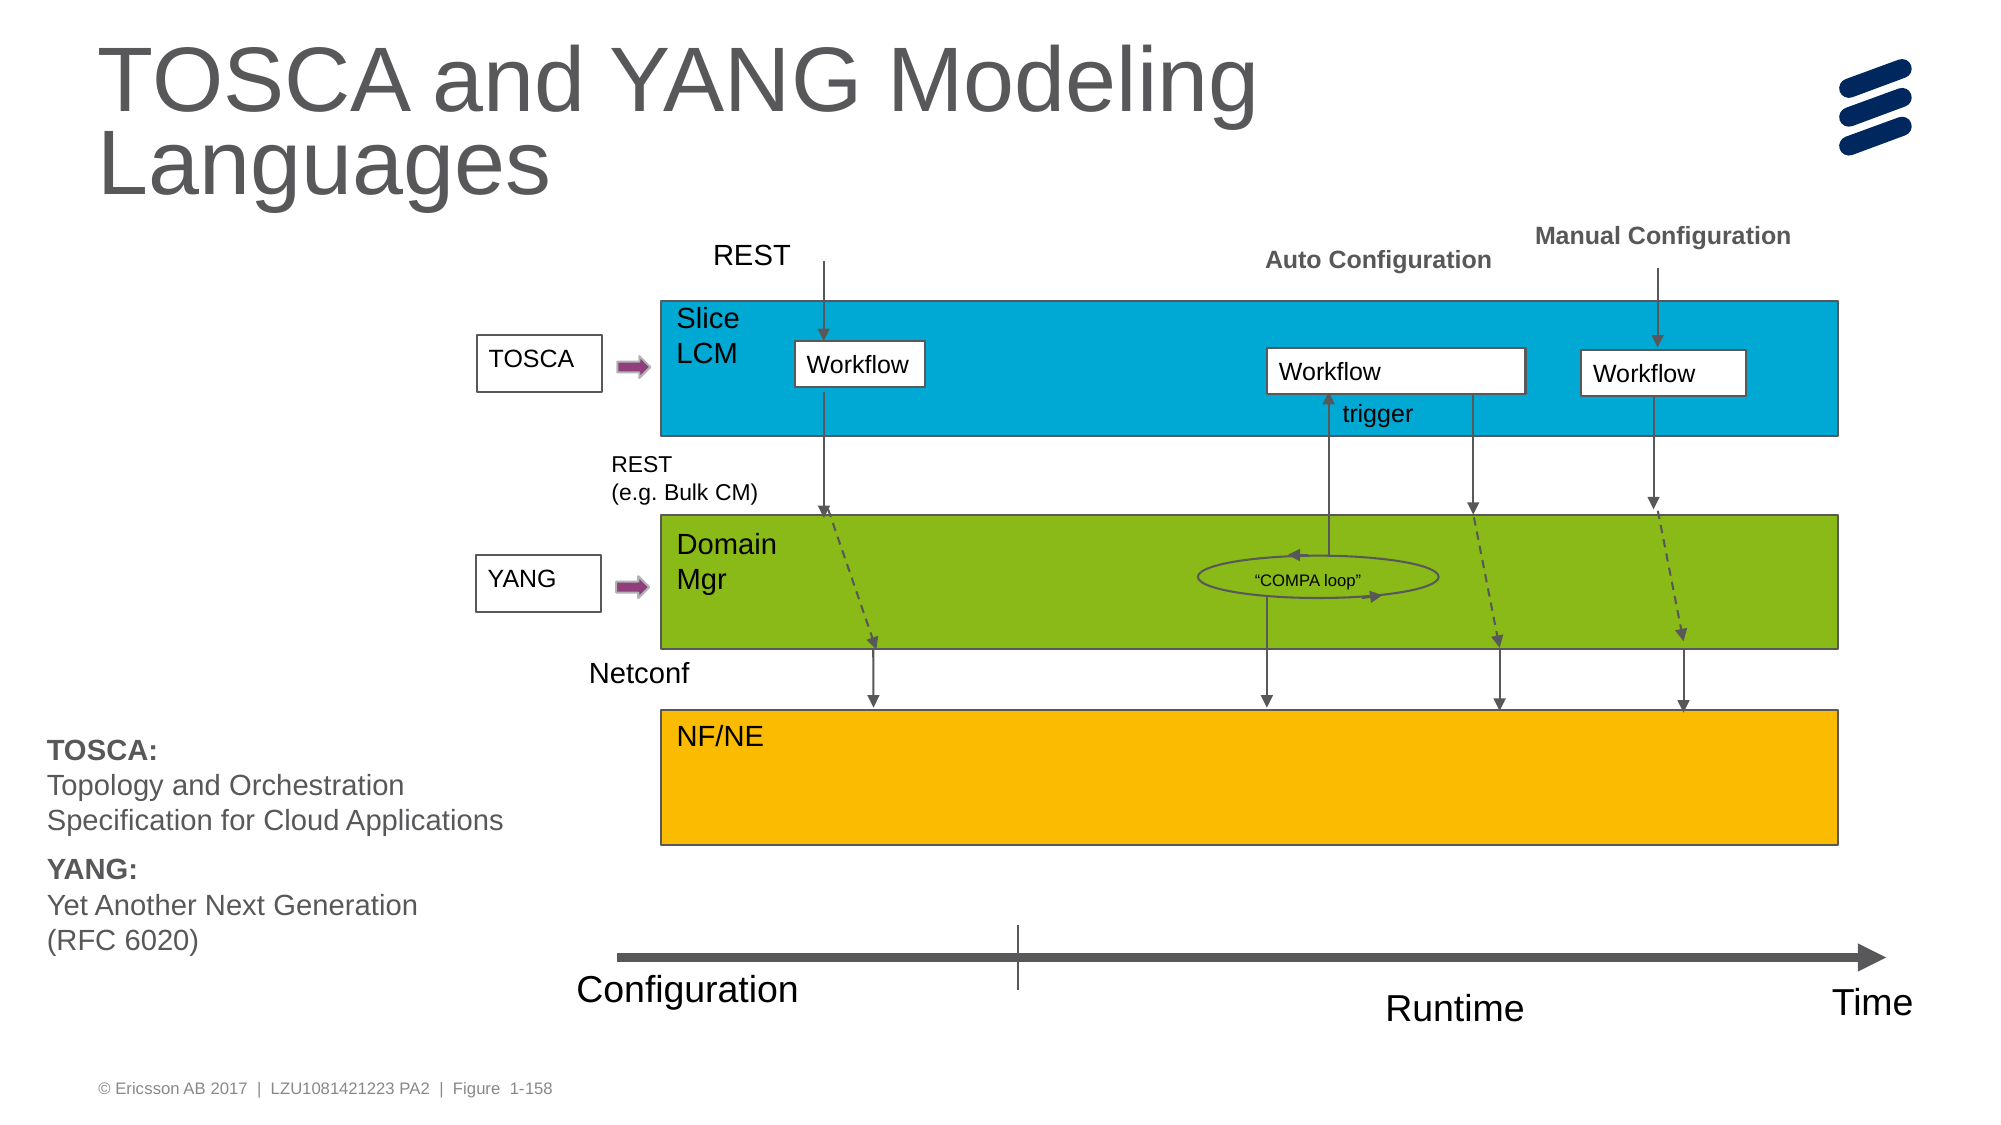

# TOSCA and YANG Modeling Languages
Manual Configuration
REST
Auto Configuration
Slice
LCM

TOSCA
Workflow
Workflow
Workflow

trigger
REST
(e.g. Bulk CM)

Domain
Mgr
YANG

“COMPA loop”

Netconf

NF/NE
TOSCA:
Topology and Orchestration
Specification for Cloud Applications
YANG:
Yet Another Next Generation
(RFC 6020)
Configuration
Time
Runtime